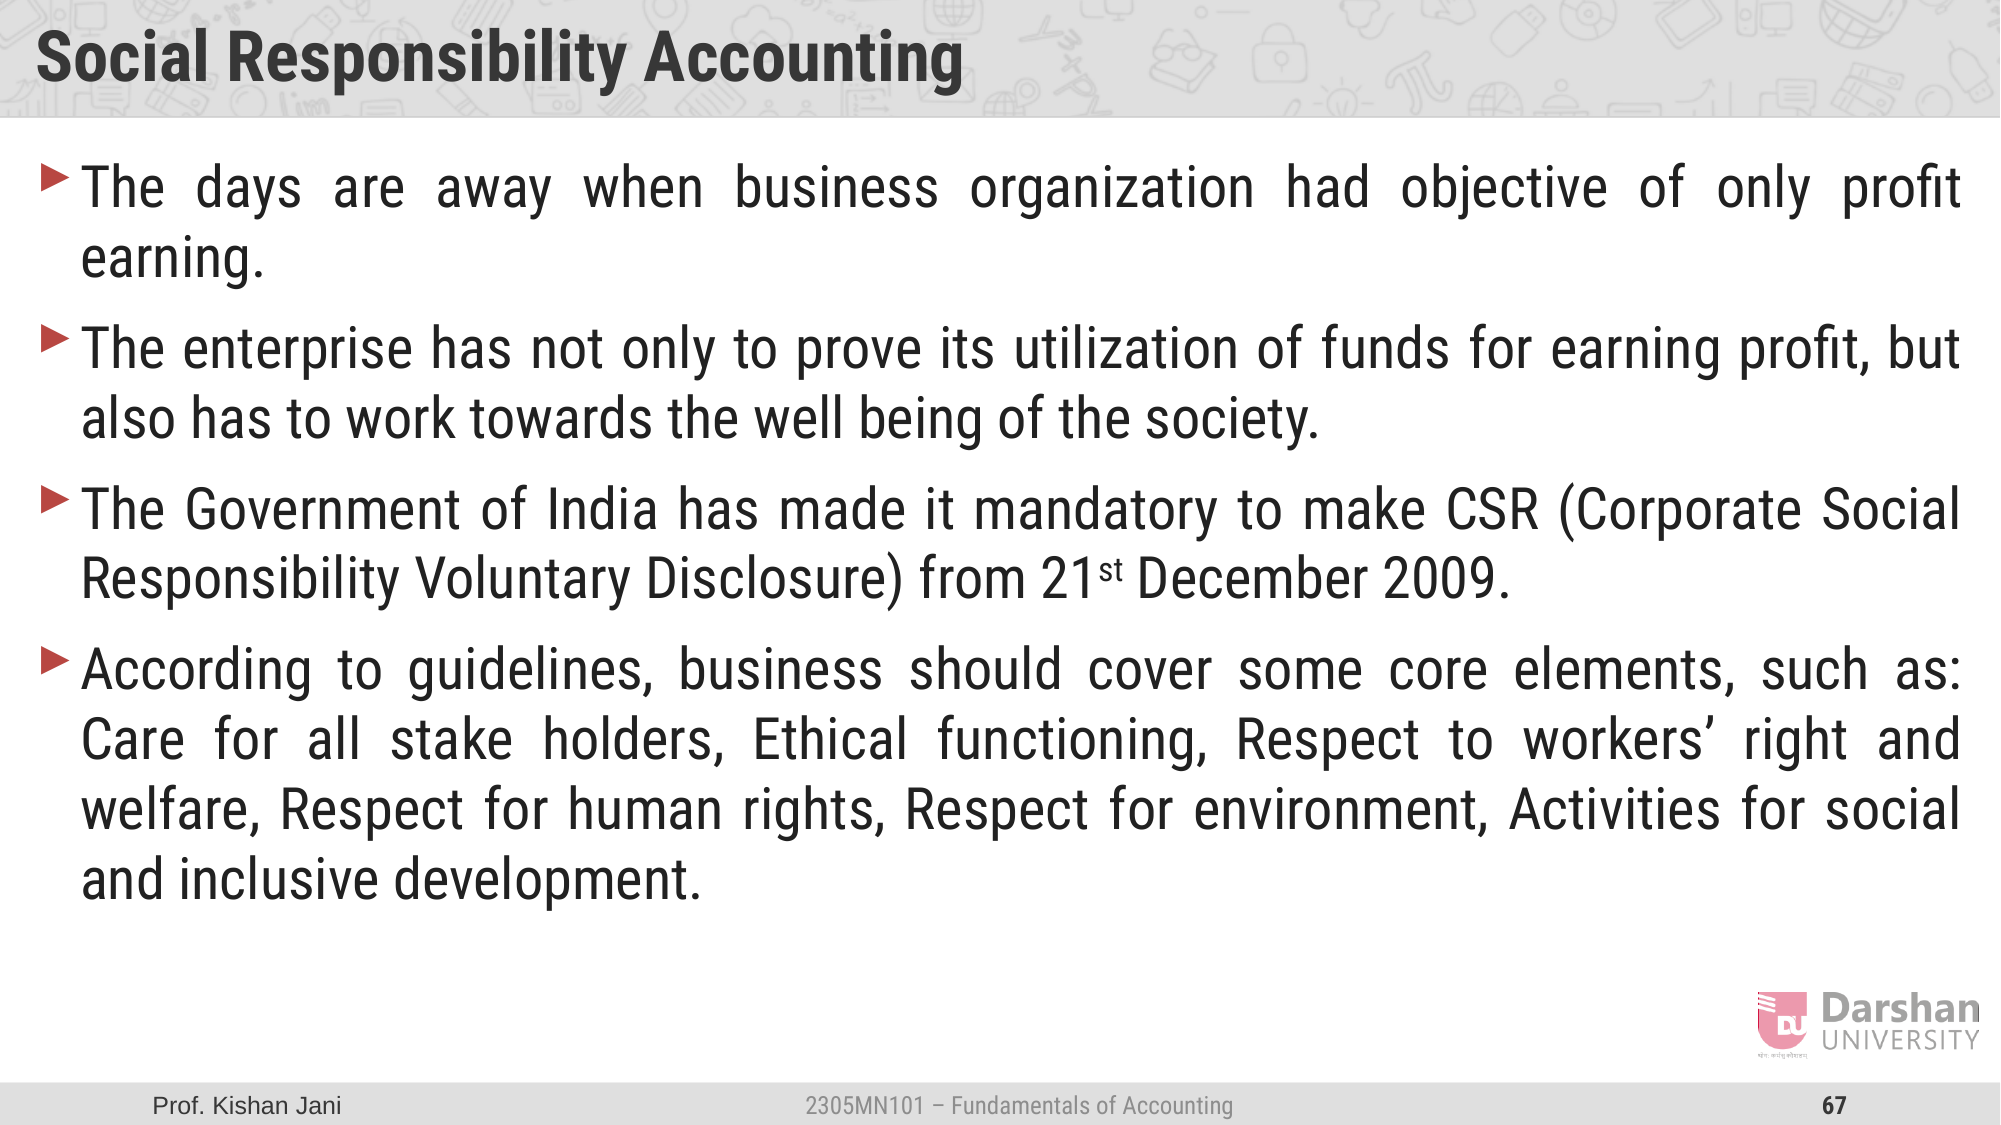

# Social Responsibility Accounting
The days are away when business organization had objective of only profit earning.
The enterprise has not only to prove its utilization of funds for earning profit, but also has to work towards the well being of the society.
The Government of India has made it mandatory to make CSR (Corporate Social Responsibility Voluntary Disclosure) from 21st December 2009.
According to guidelines, business should cover some core elements, such as: Care for all stake holders, Ethical functioning, Respect to workers’ right and welfare, Respect for human rights, Respect for environment, Activities for social and inclusive development.